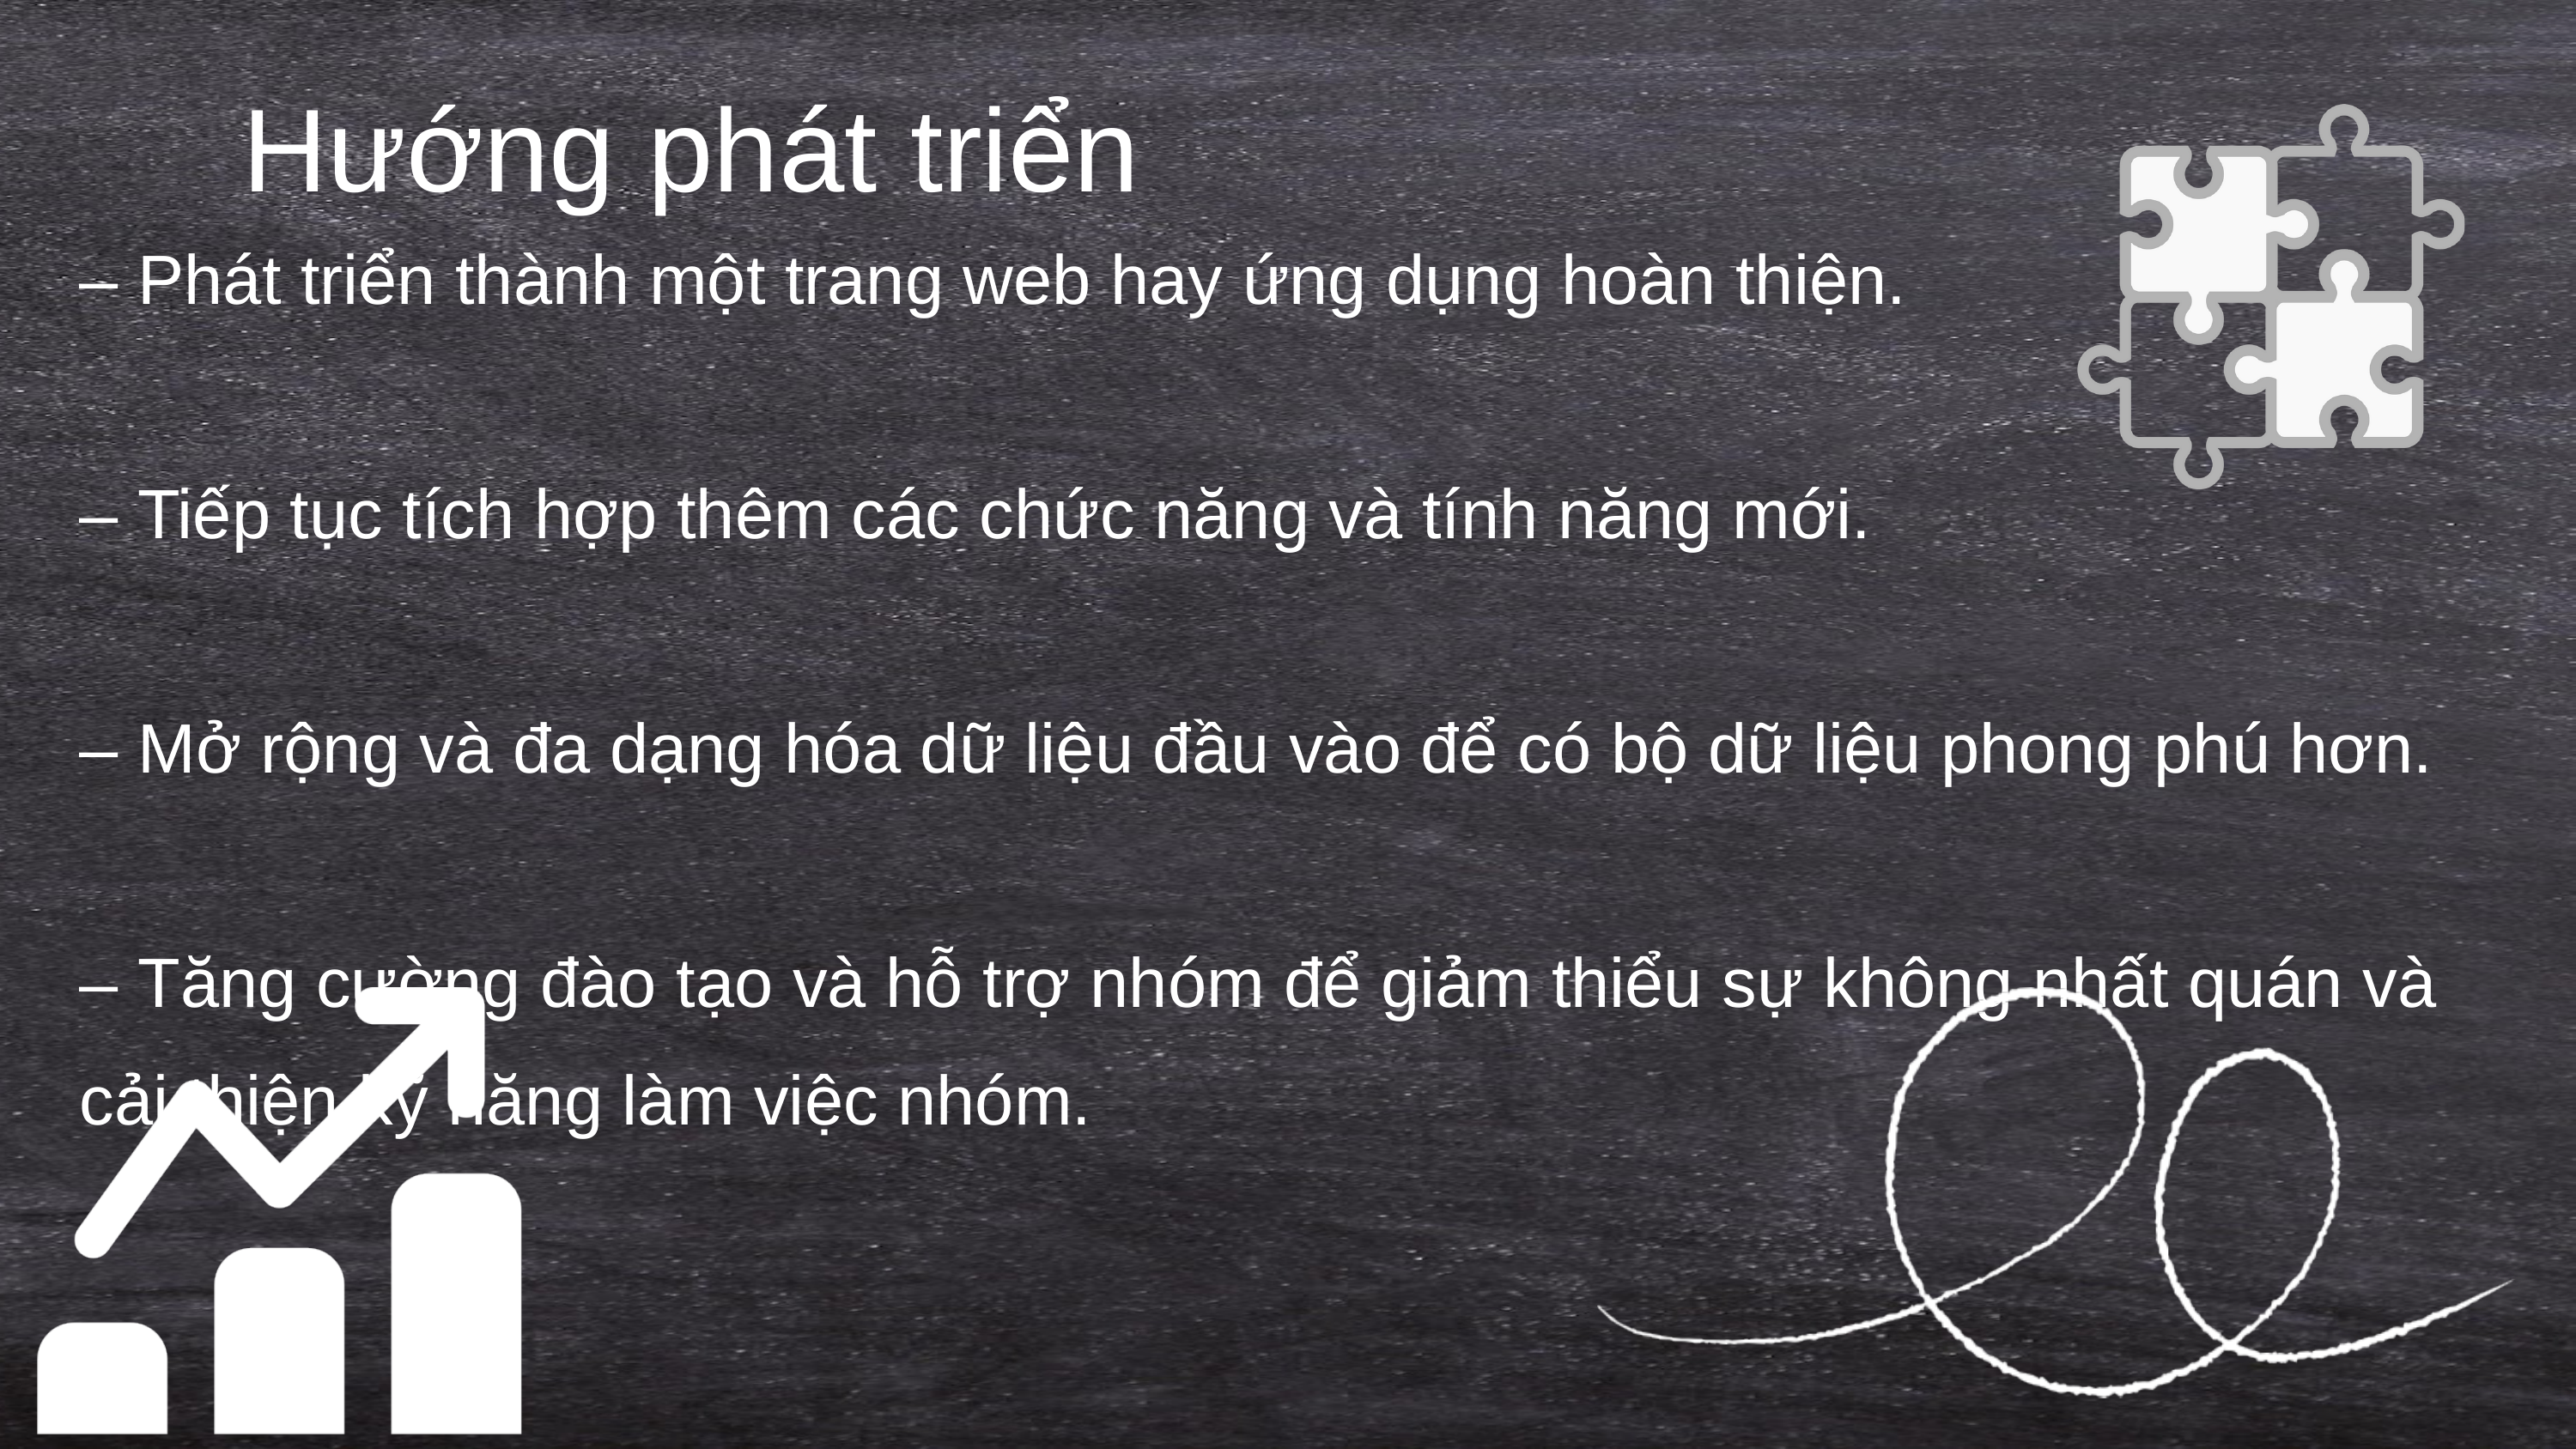

Hướng phát triển

– Phát triển thành một trang web hay ứng dụng hoàn thiện.

– Tiếp tục tích hợp thêm các chức năng và tính năng mới.

– Mở rộng và đa dạng hóa dữ liệu đầu vào để có bộ dữ liệu phong phú hơn.

– Tăng cường đào tạo và hỗ trợ nhóm để giảm thiểu sự không nhất quán và cải thiện kỹ năng làm việc nhóm.